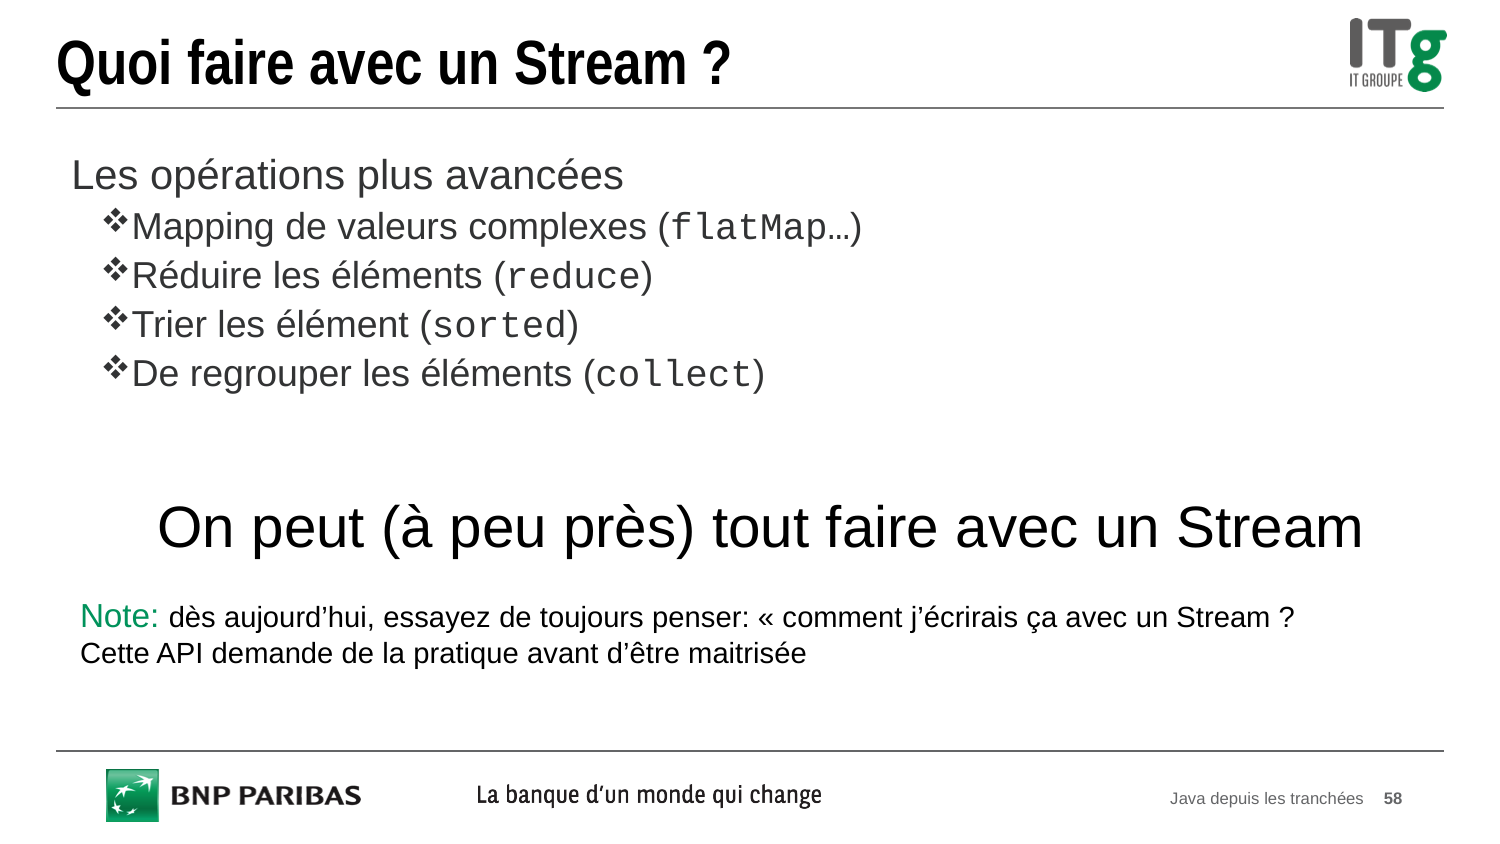

# Quoi faire avec un Stream ?
Les opérations plus avancées
Mapping de valeurs complexes (flatMap…)
Réduire les éléments (reduce)
Trier les élément (sorted)
De regrouper les éléments (collect)
On peut (à peu près) tout faire avec un Stream
Note: dès aujourd’hui, essayez de toujours penser: « comment j’écrirais ça avec un Stream ?
Cette API demande de la pratique avant d’être maitrisée
Java depuis les tranchées
58